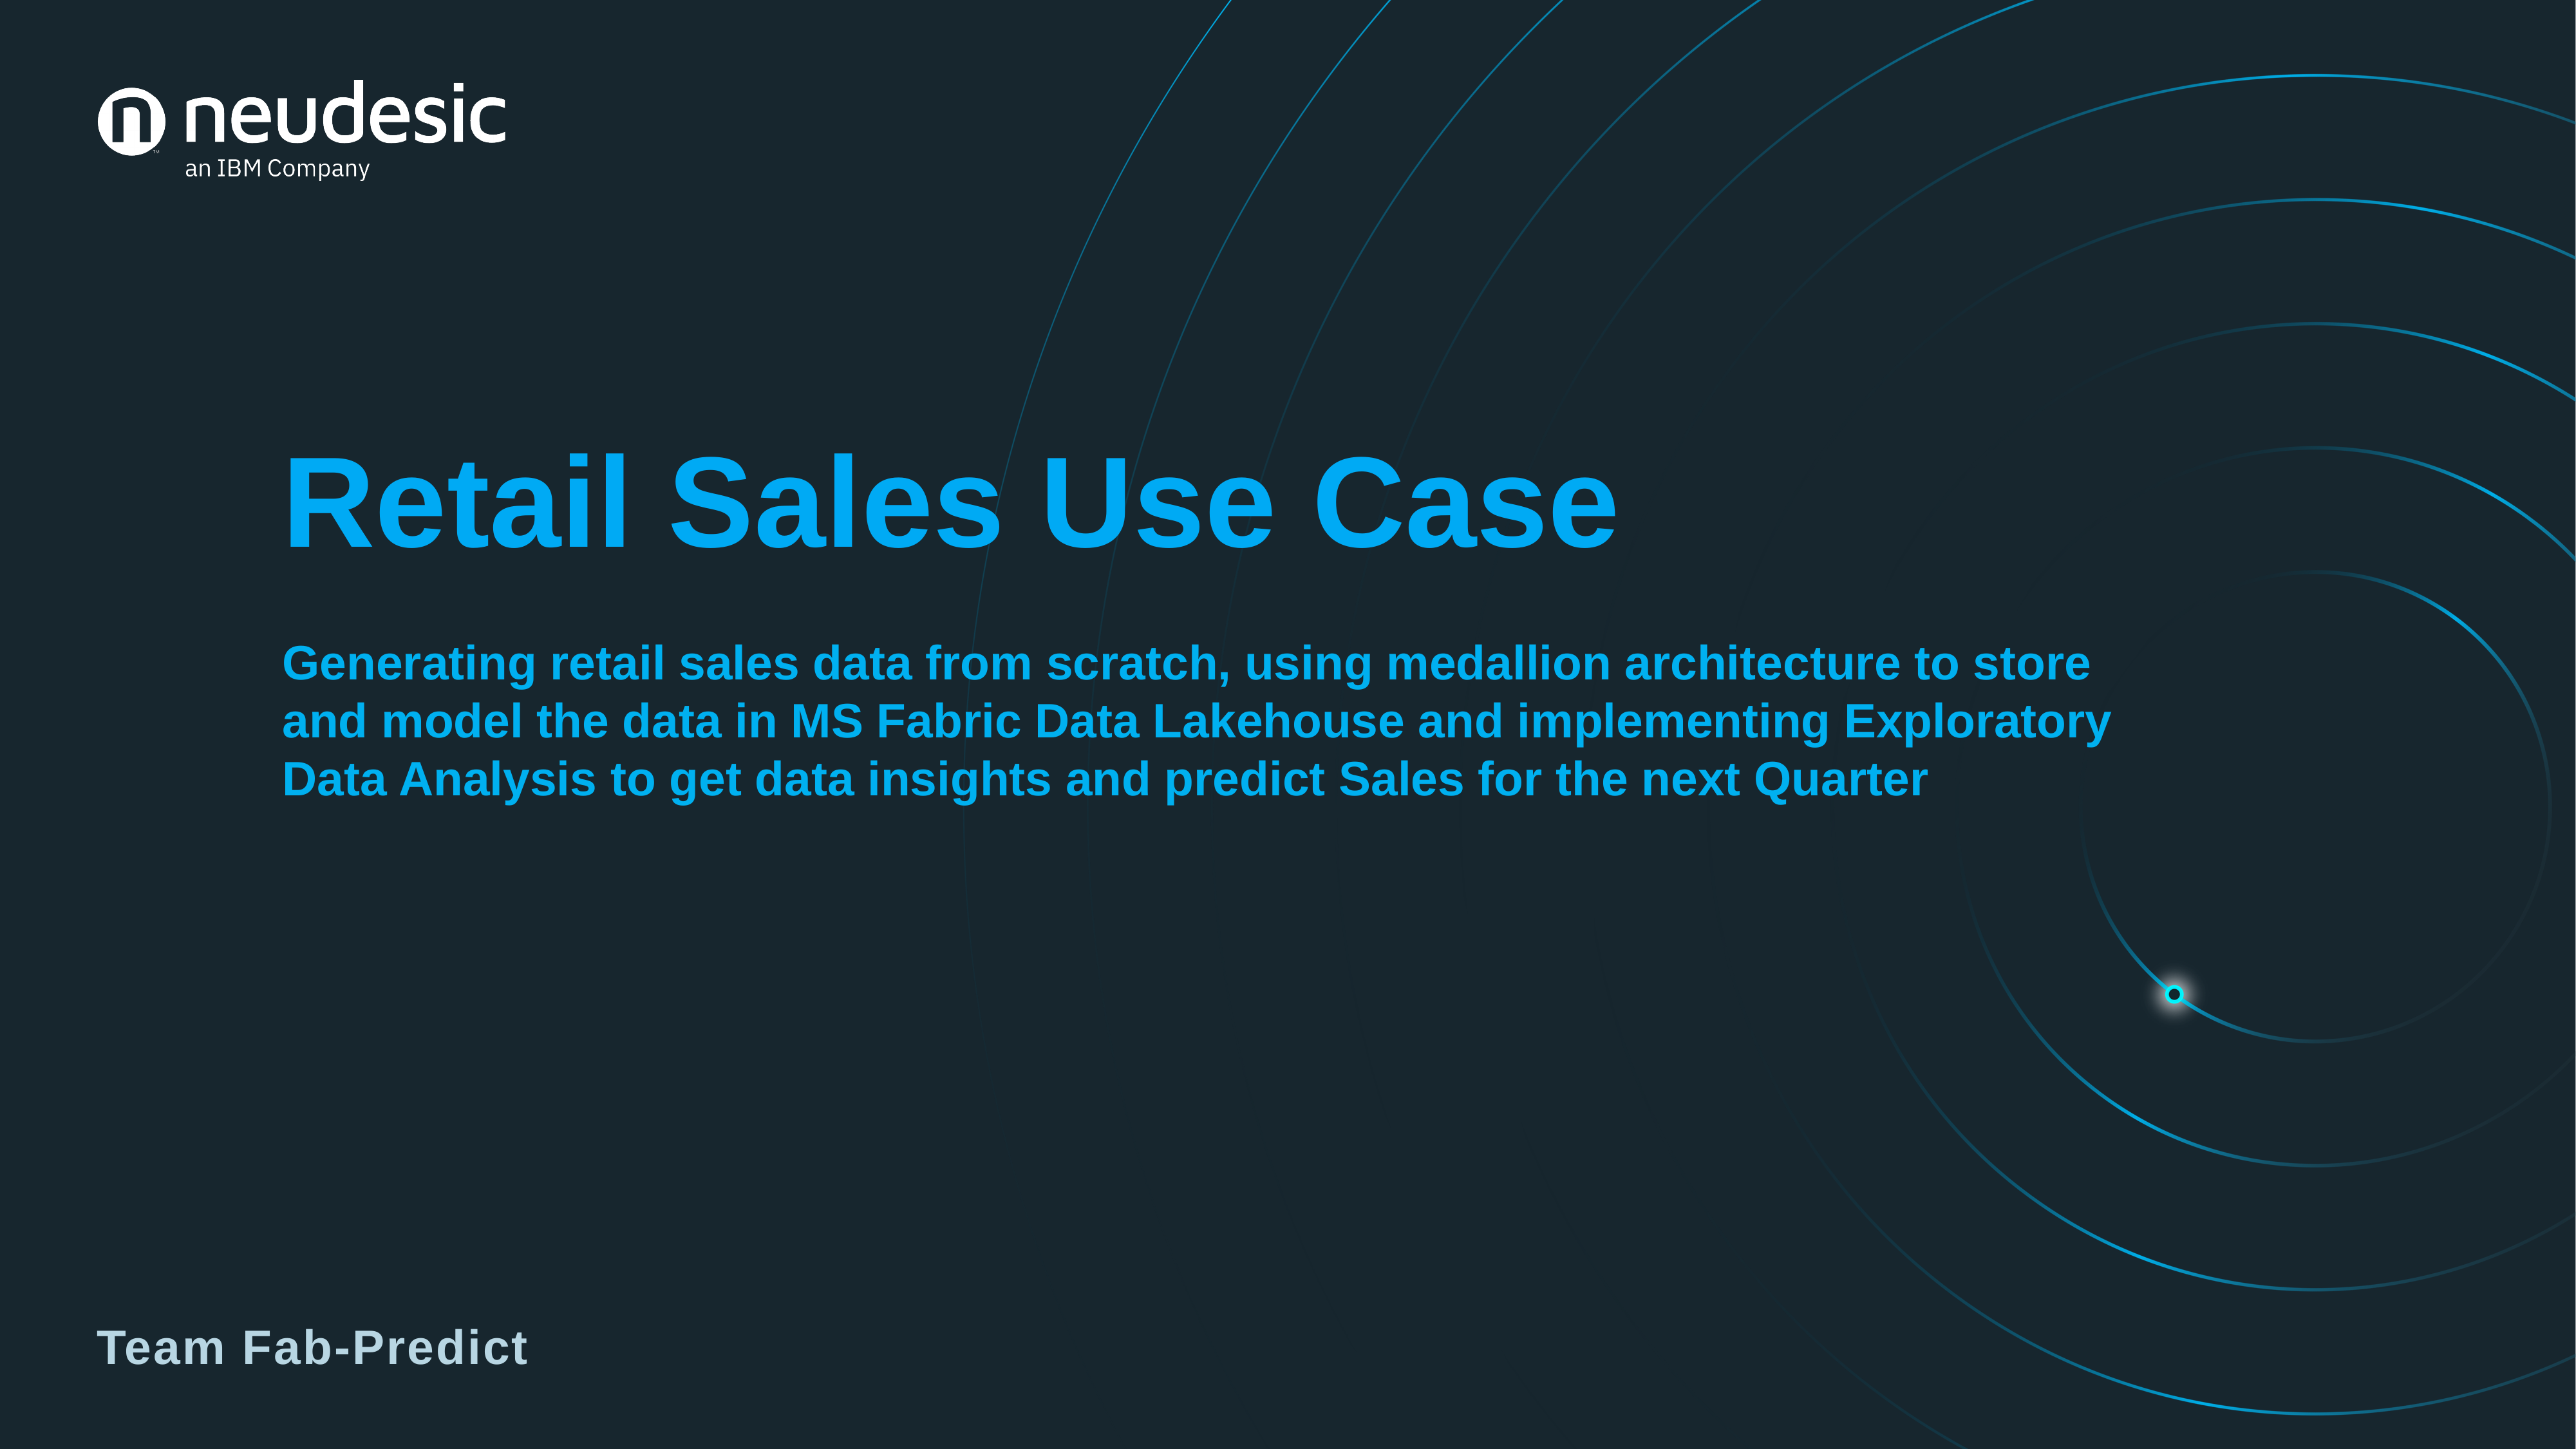

# Retail Sales Use Case Generating retail sales data from scratch, using medallion architecture to store and model the data in MS Fabric Data Lakehouse and implementing Exploratory Data Analysis to get data insights and predict Sales for the next Quarter
Team Fab-Predict